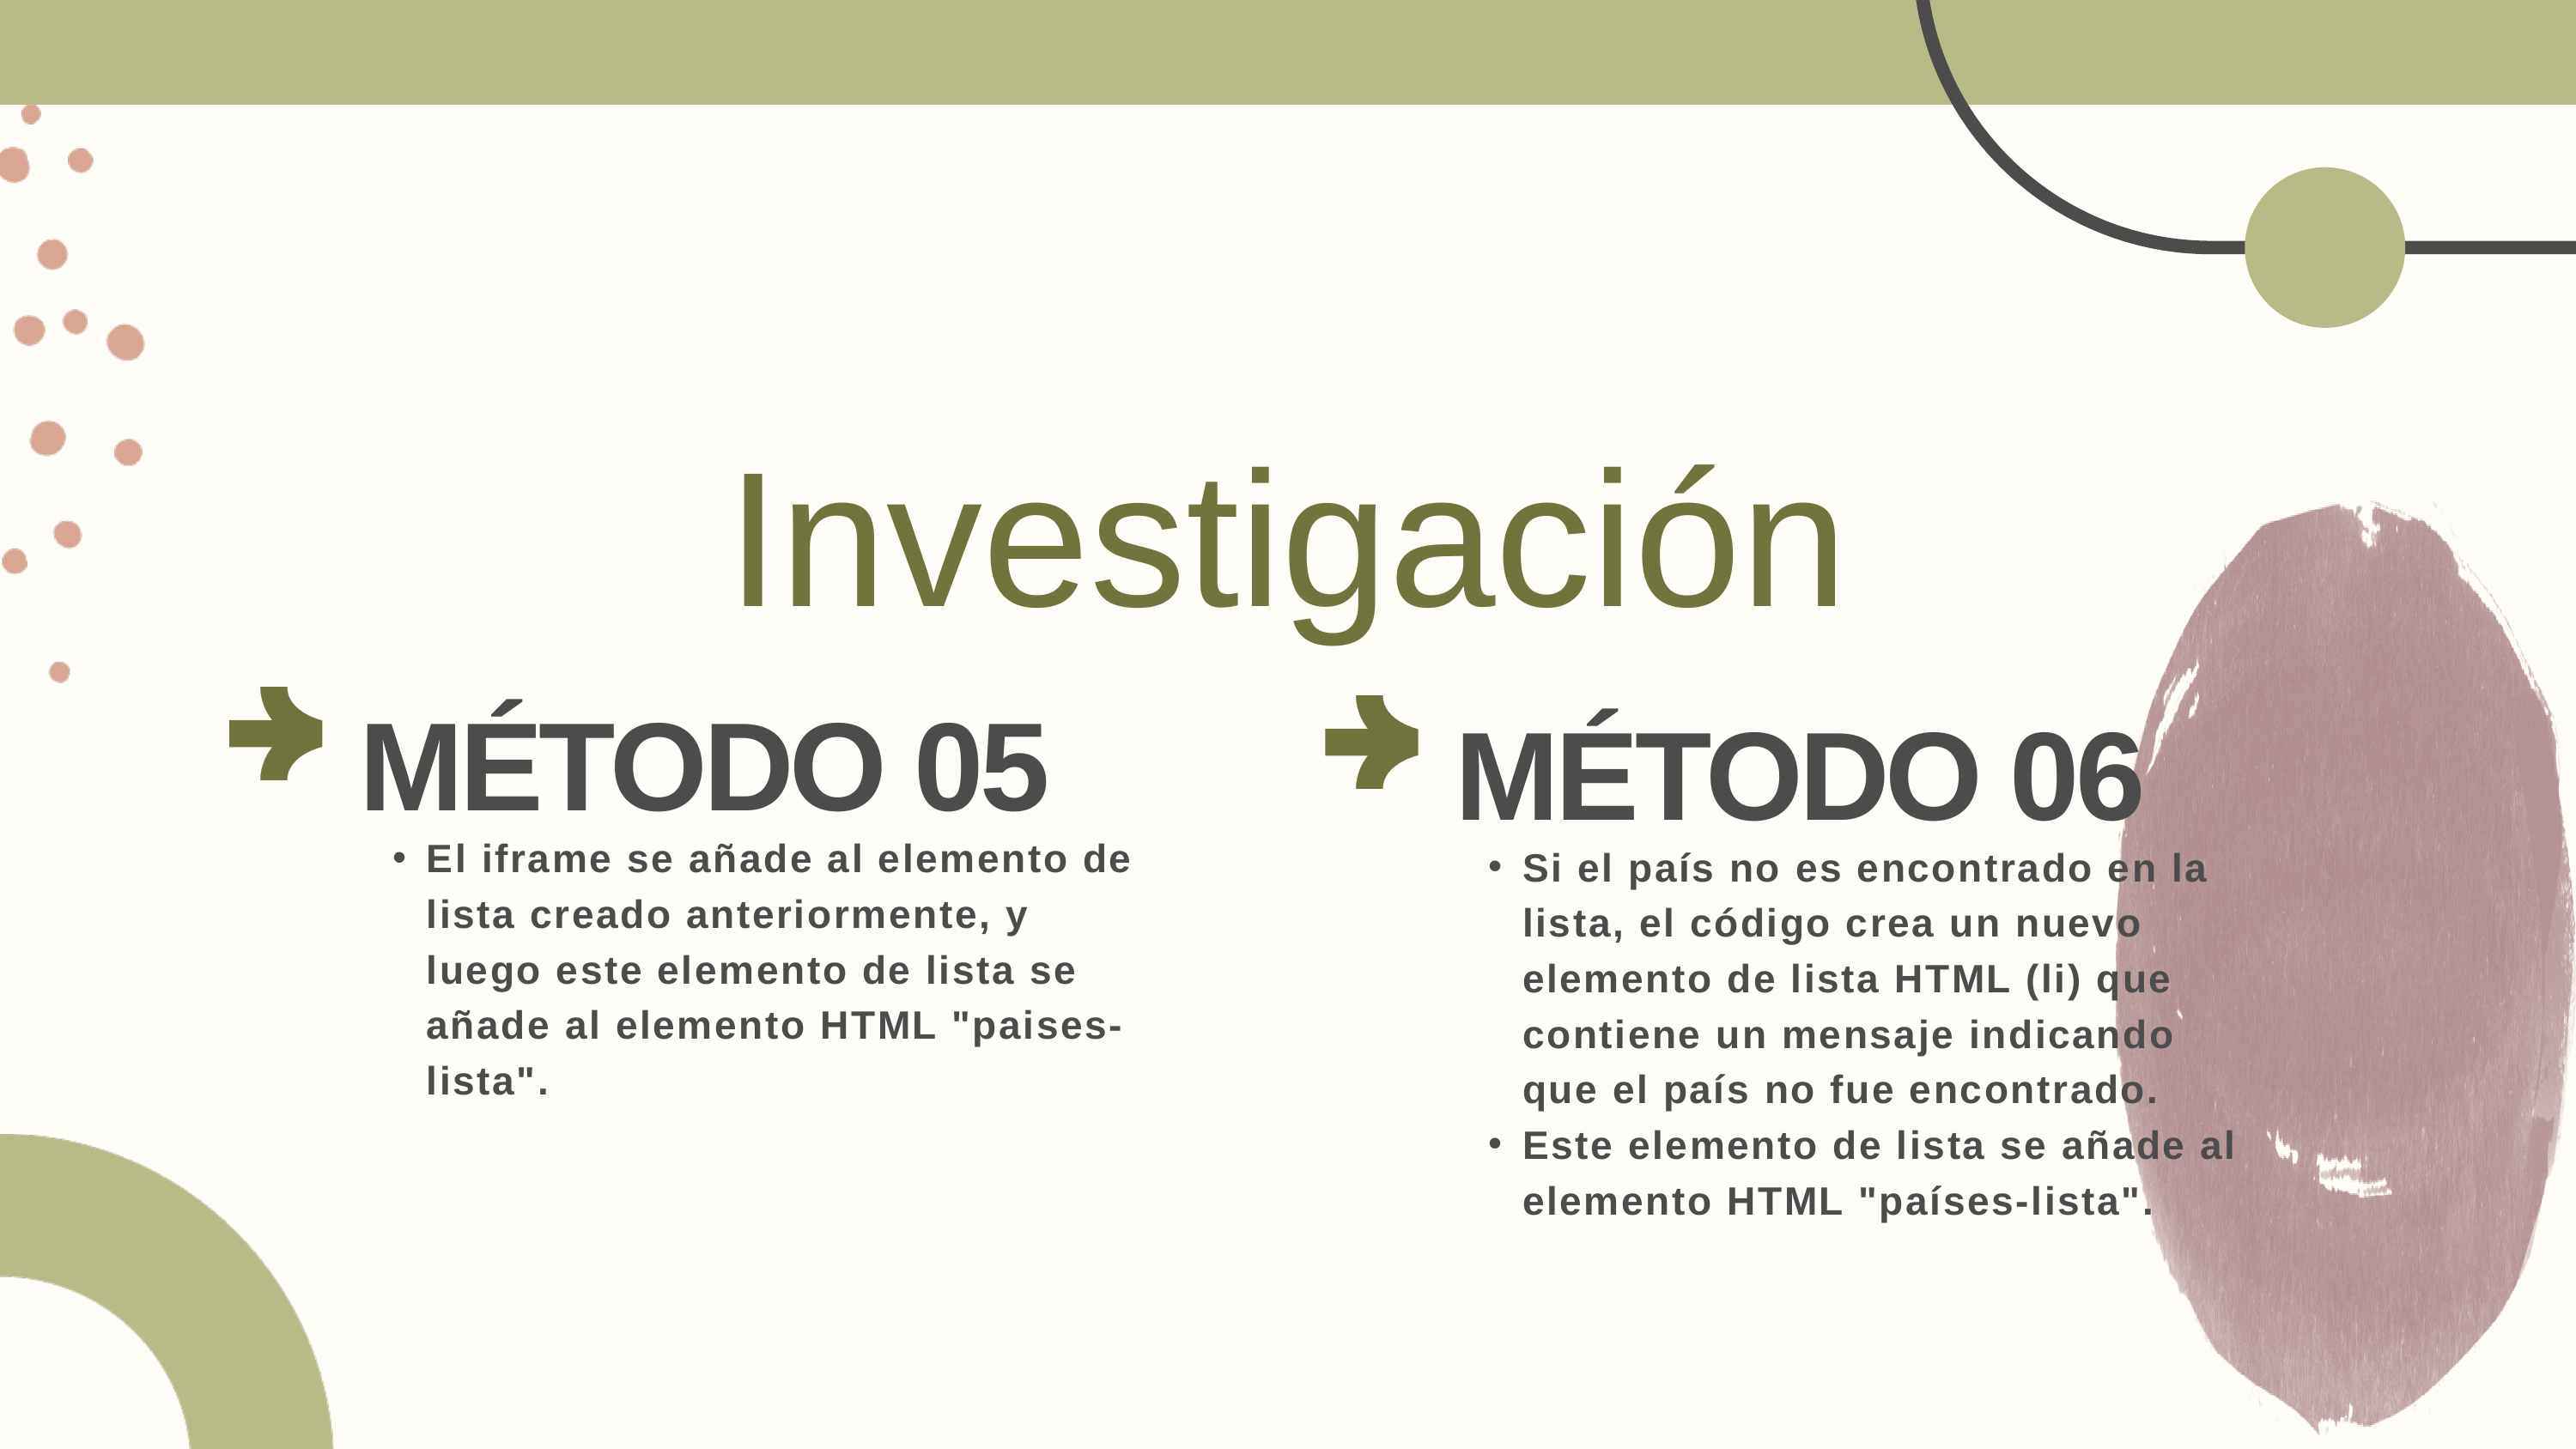

Investigación
MÉTODO 05
MÉTODO 06

El iframe se añade al elemento de lista creado anteriormente, y luego este elemento de lista se añade al elemento HTML "paises-lista".

Si el país no es encontrado en la lista, el código crea un nuevo elemento de lista HTML (li) que contiene un mensaje indicando que el país no fue encontrado.
Este elemento de lista se añade al elemento HTML "países-lista".